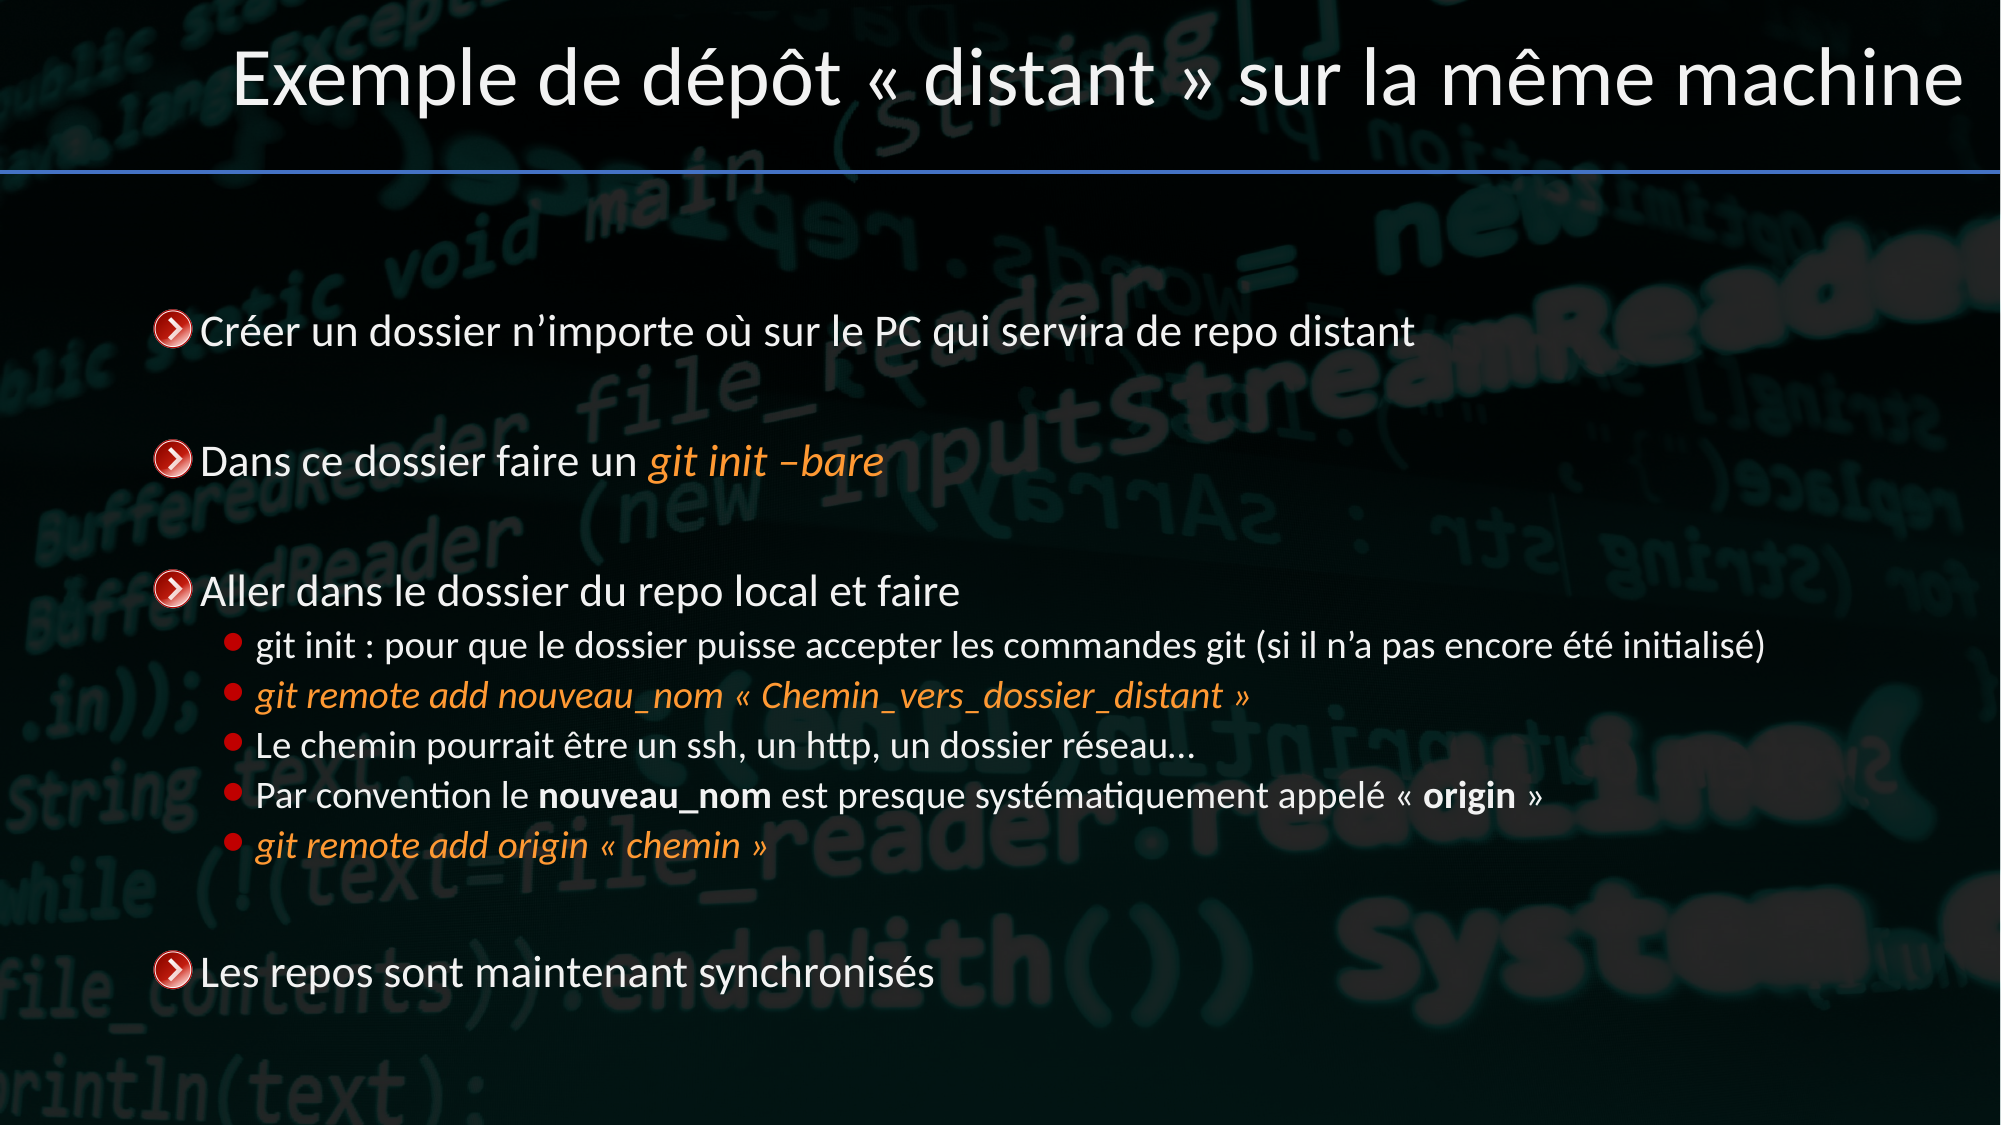

# Exemple de dépôt « distant » sur la même machine
Créer un dossier n’importe où sur le PC qui servira de repo distant

Dans ce dossier faire un git init –bare

Aller dans le dossier du repo local et faire
git init : pour que le dossier puisse accepter les commandes git (si il n’a pas encore été initialisé)
git remote add nouveau_nom « Chemin_vers_dossier_distant »
Le chemin pourrait être un ssh, un http, un dossier réseau…
Par convention le nouveau_nom est presque systématiquement appelé « origin »
git remote add origin « chemin »

Les repos sont maintenant synchronisés